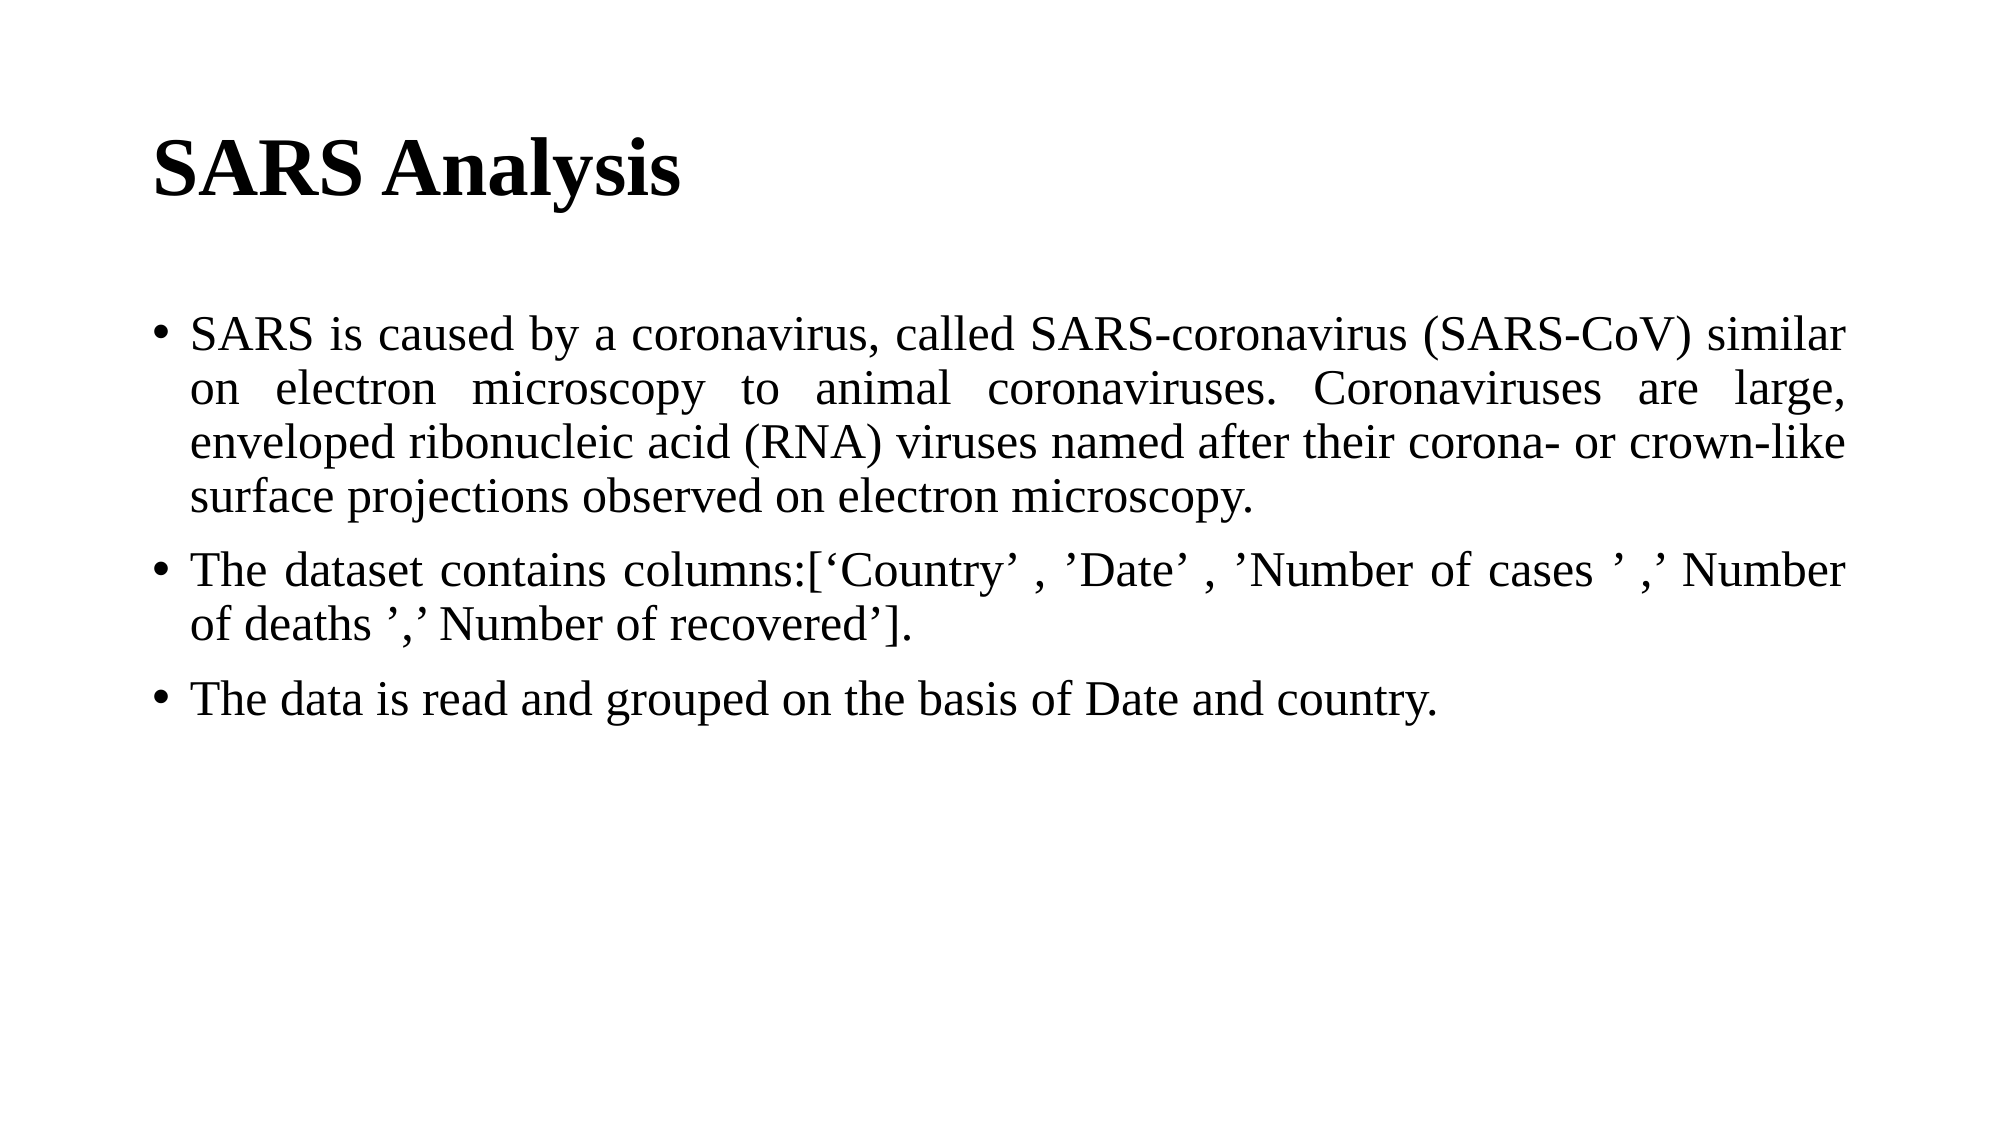

# SARS Analysis
SARS is caused by a coronavirus, called SARS-coronavirus (SARS-CoV) similar on electron microscopy to animal coronaviruses. Coronaviruses are large, enveloped ribonucleic acid (RNA) viruses named after their corona- or crown-like surface projections observed on electron microscopy.
The dataset contains columns:[‘Country’ , ’Date’ , ’Number of cases ’ ,’ Number of deaths ’,’ Number of recovered’].
The data is read and grouped on the basis of Date and country.